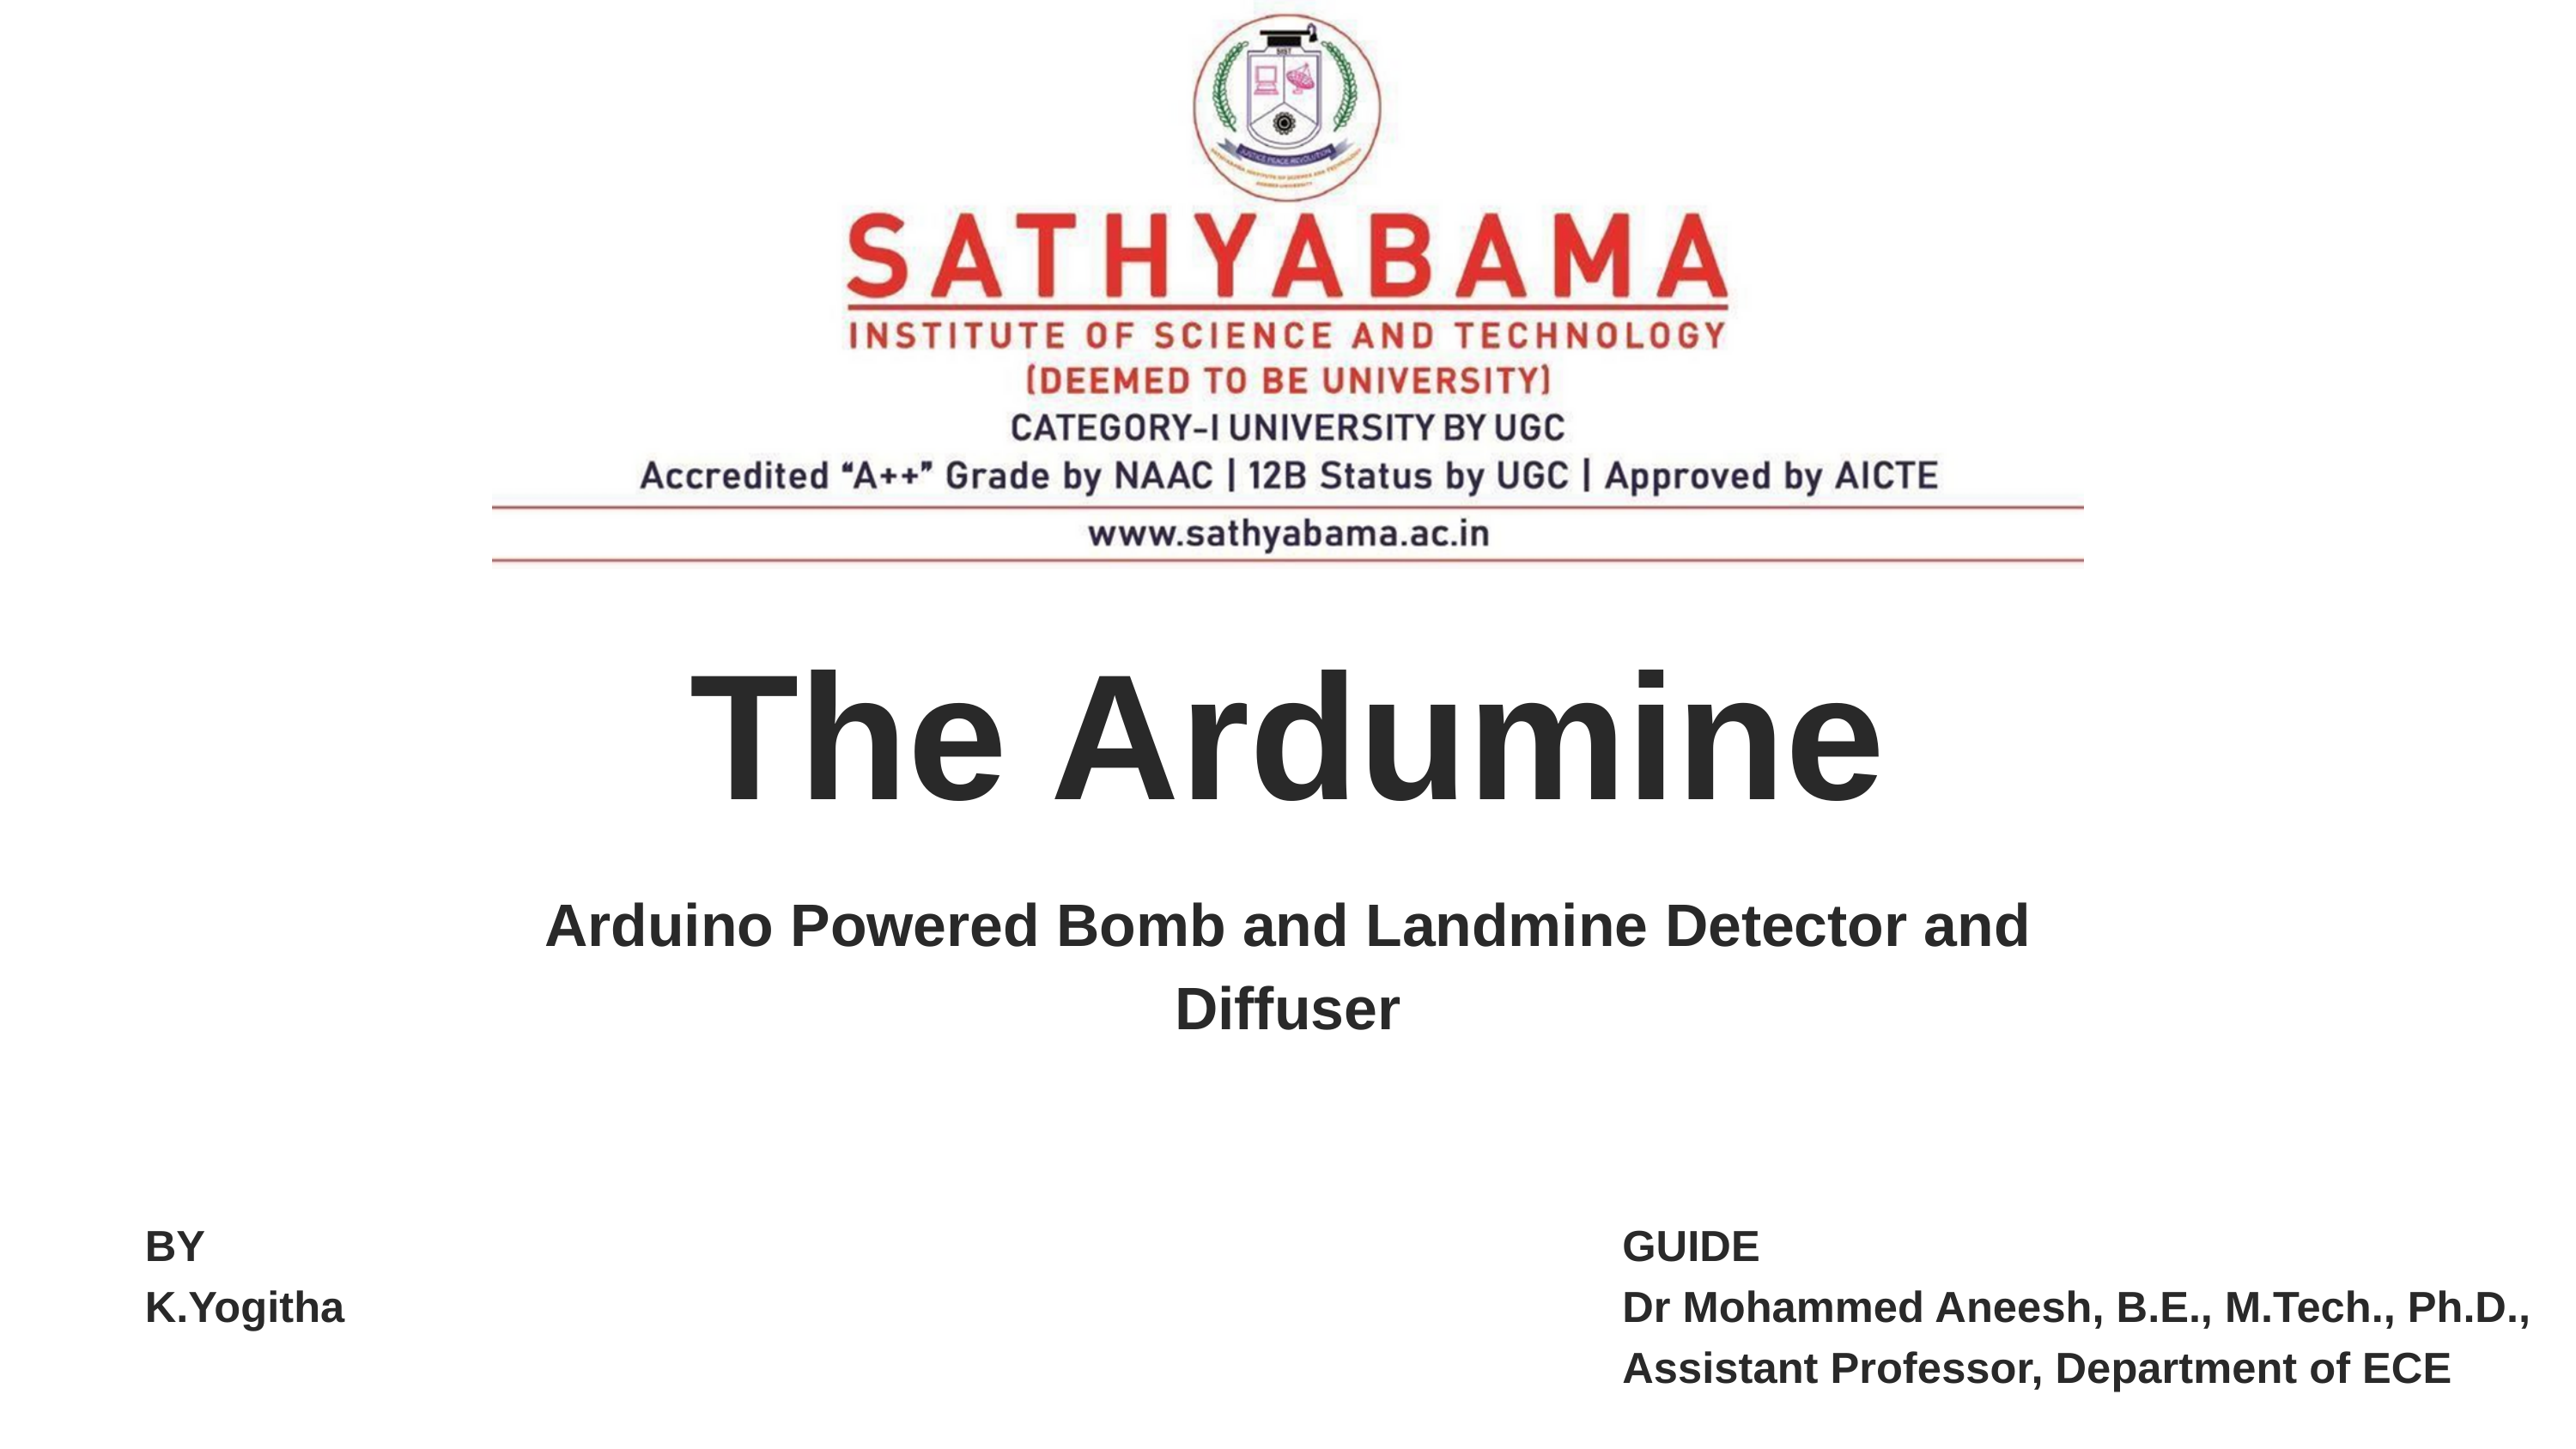

The Ardumine

Arduino Powered Bomb and Landmine Detector and Diffuser

BY
K.Yogitha
GUIDE
Dr Mohammed Aneesh, B.E., M.Tech., Ph.D., Assistant Professor, Department of ECE